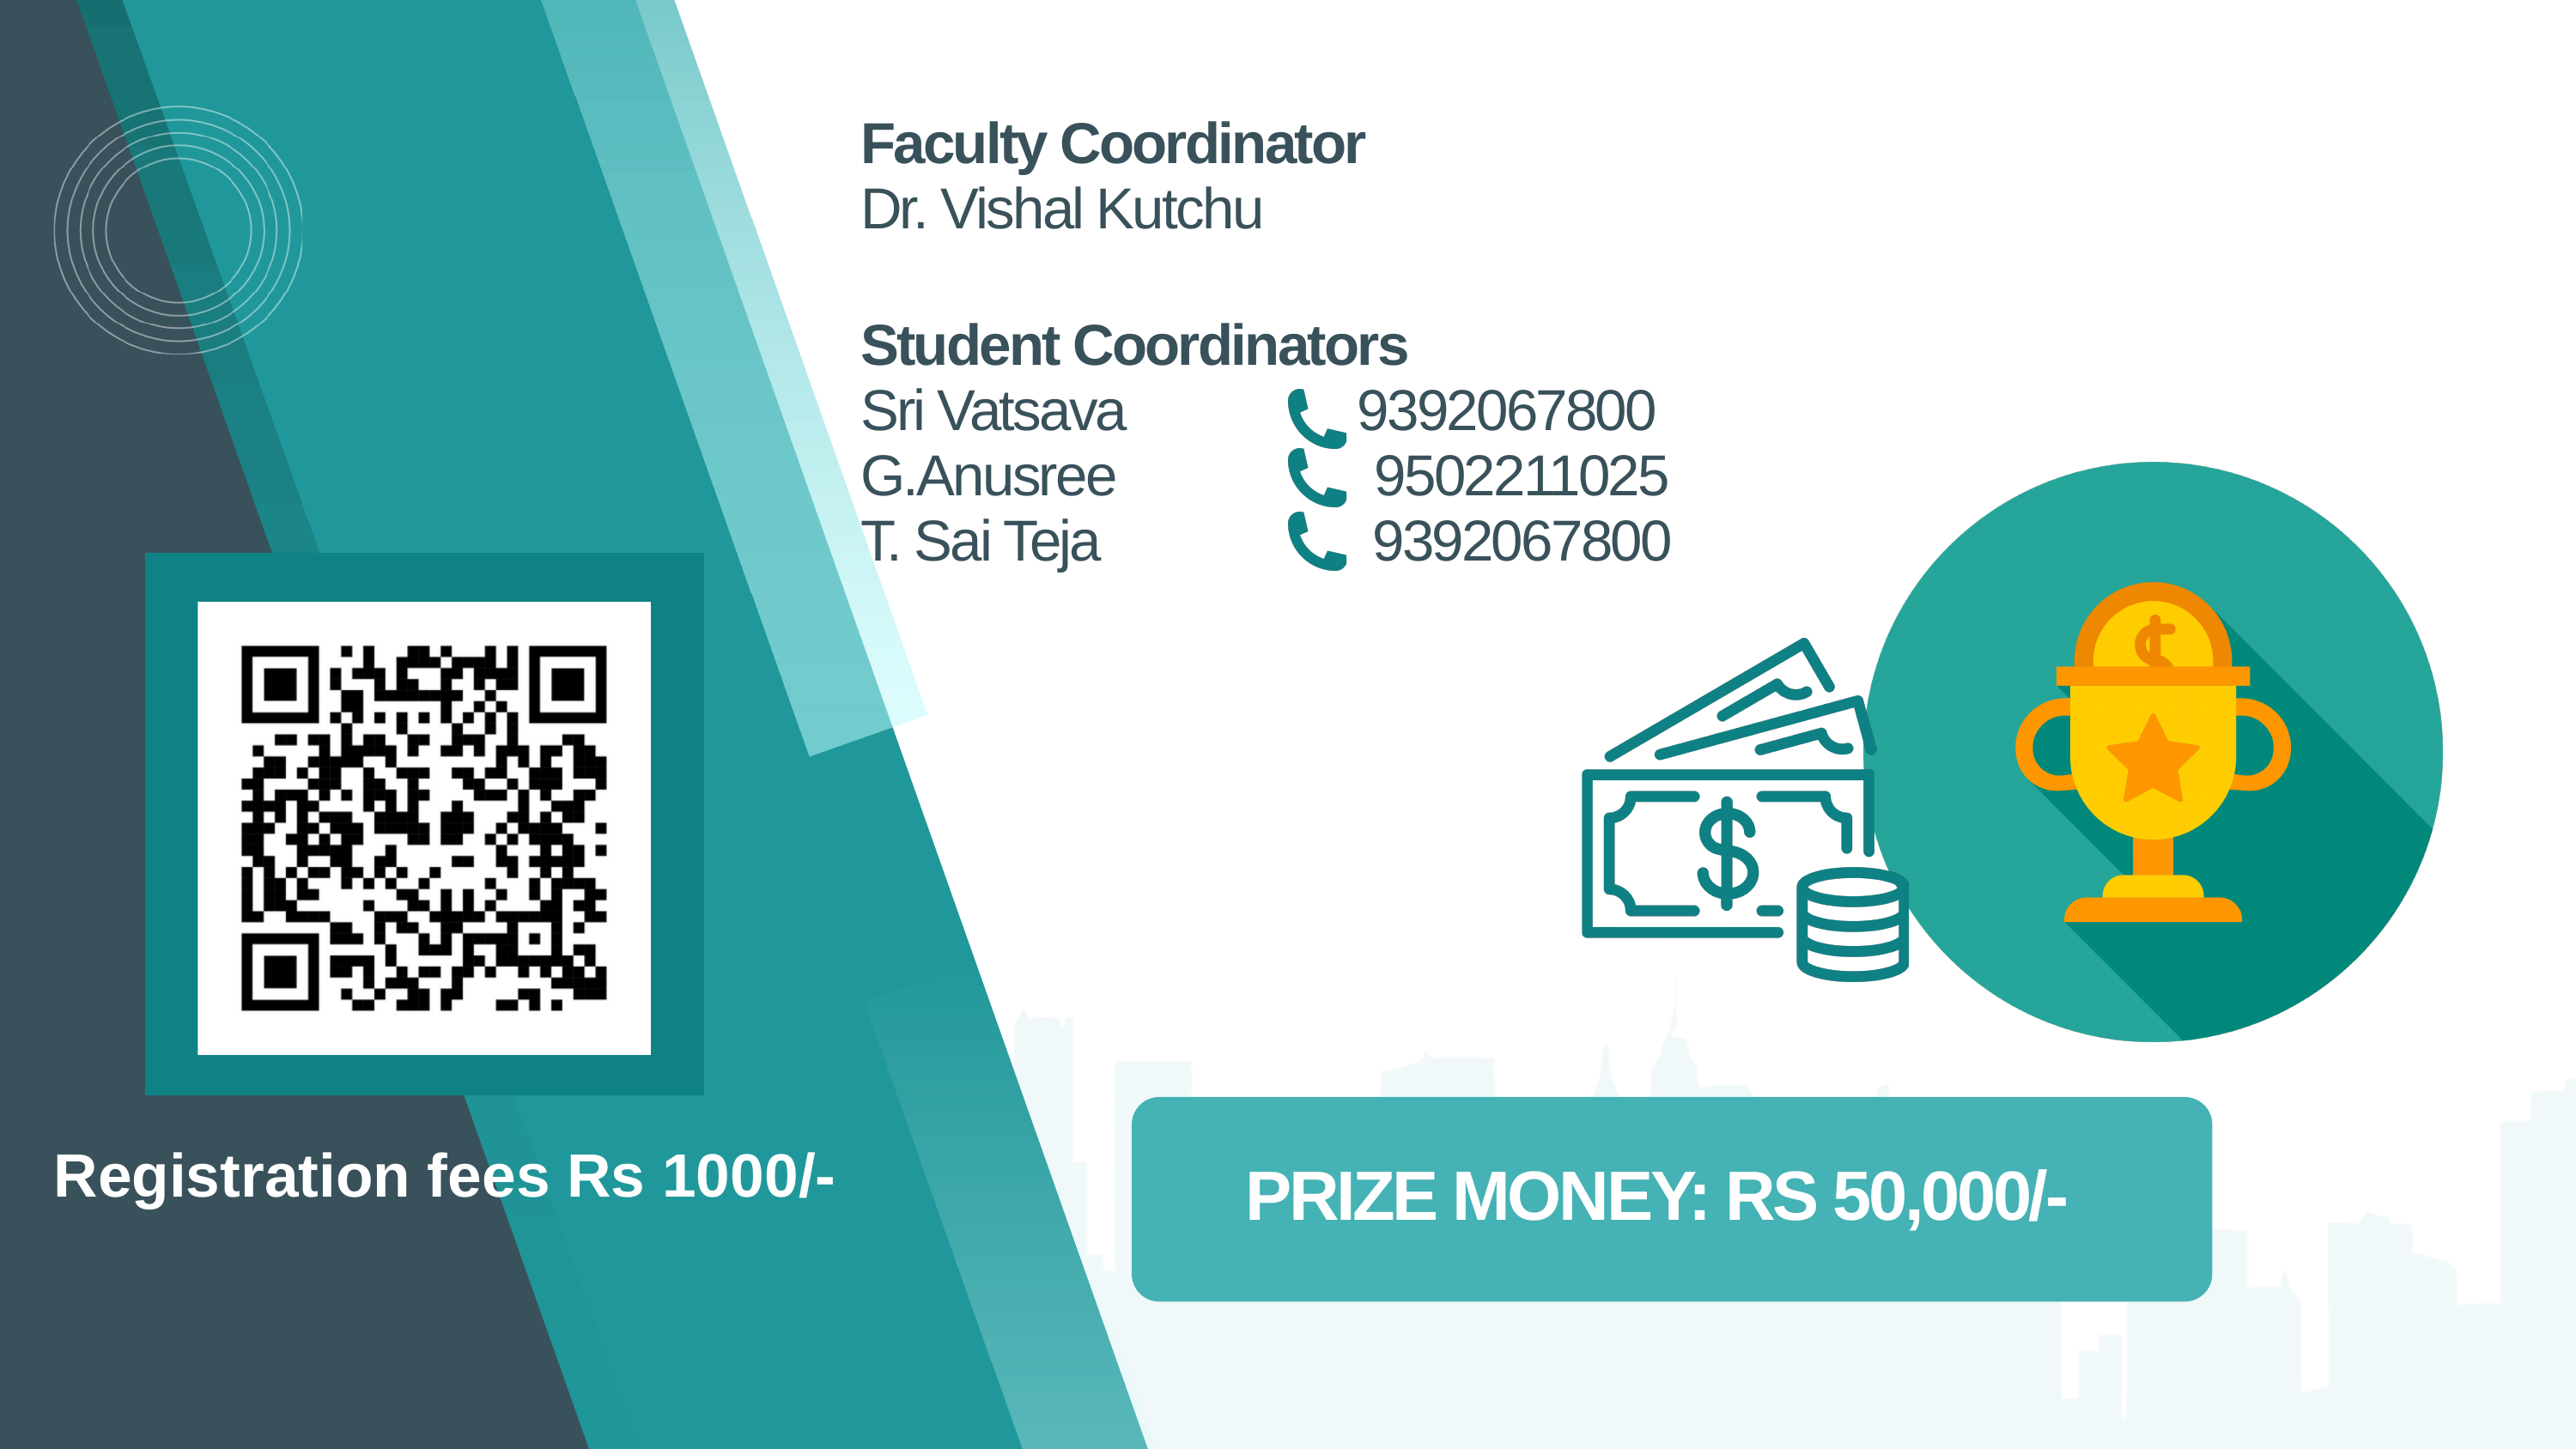

Faculty Coordinator
Dr. Vishal Kutchu

Student Coordinators
Sri Vatsava                 9392067800
G.Anusree                   9502211025
T. Sai Teja                    9392067800

Registration fees Rs 1000/-

PRIZE MONEY: RS 50,000/-